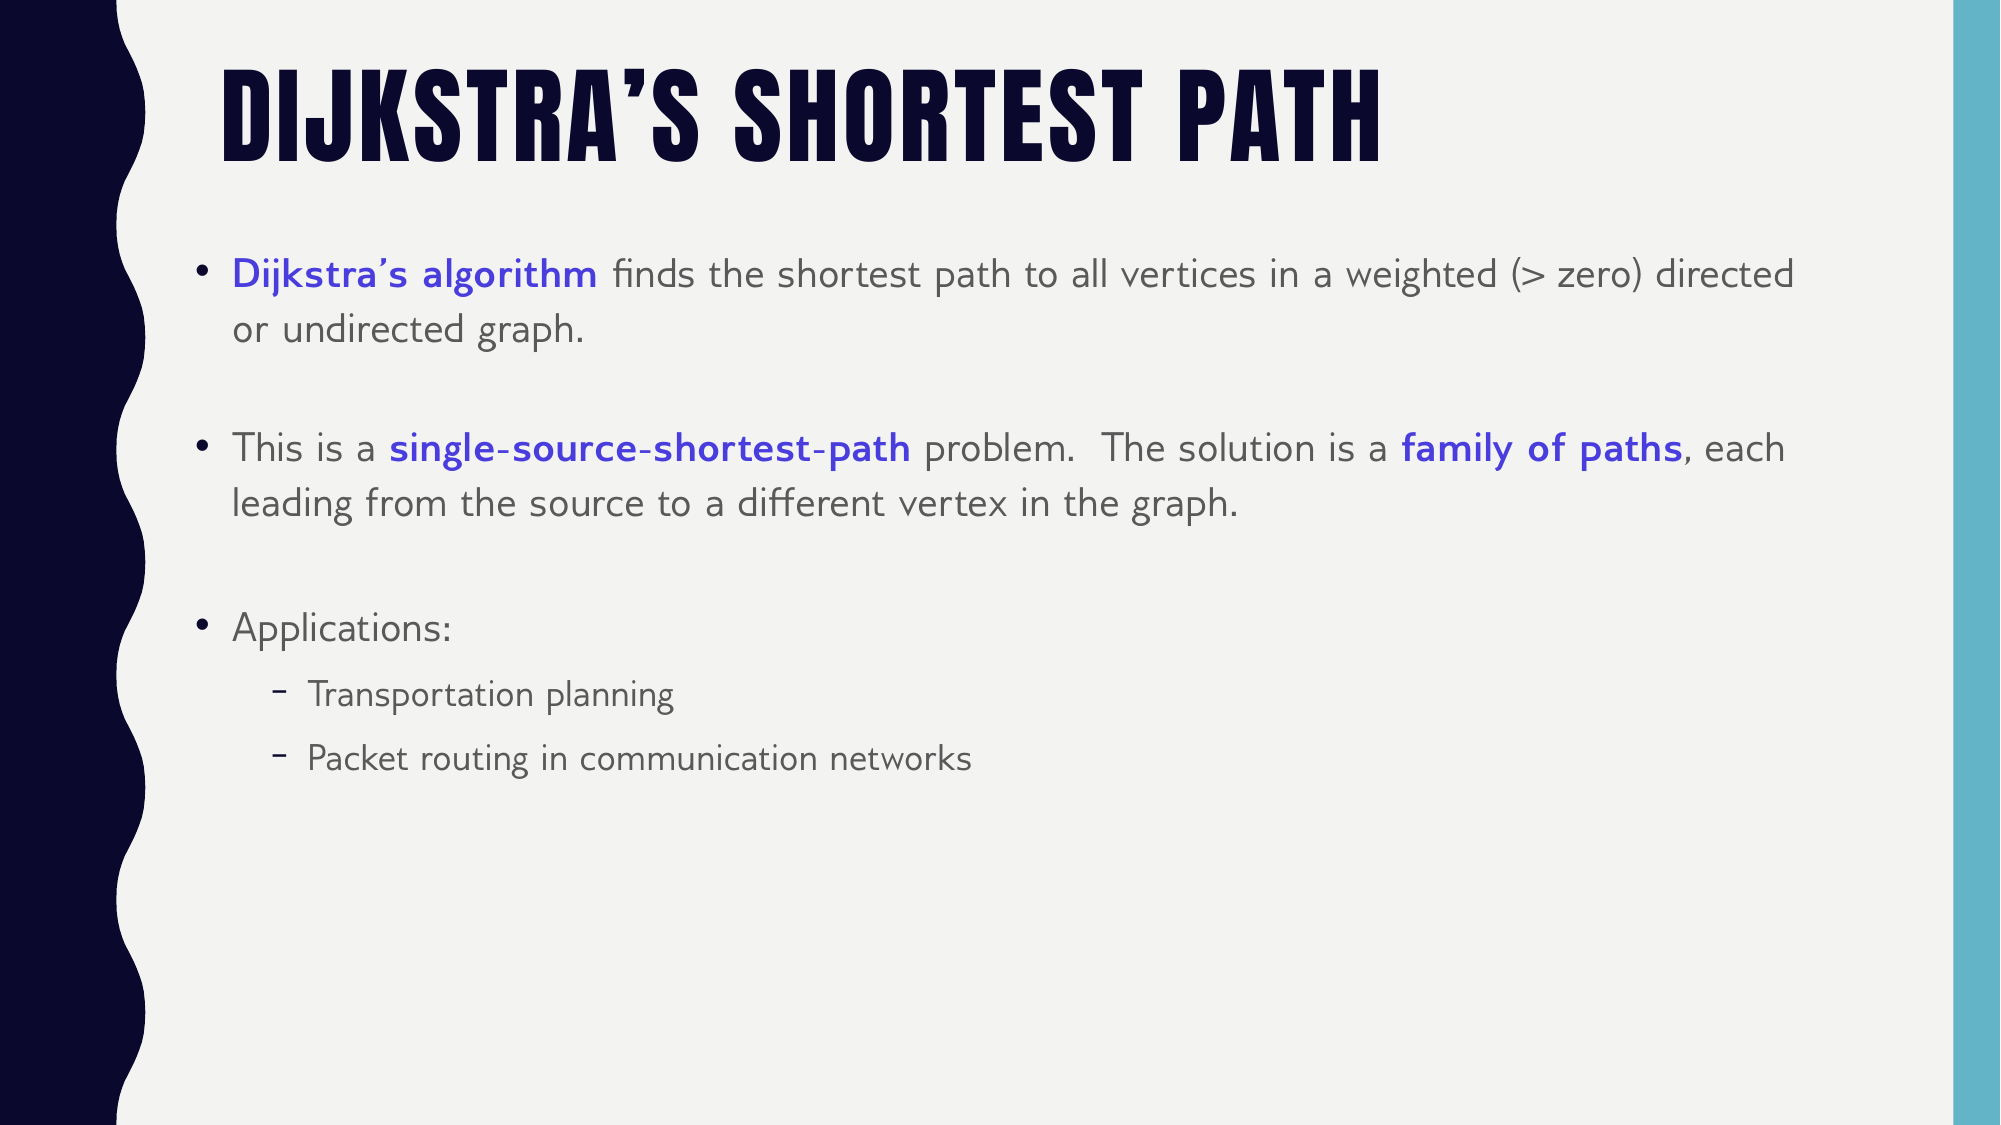

# Dijkstra’s Shortest Path
Dijkstra’s algorithm finds the shortest path to all vertices in a weighted (> zero) directed or undirected graph.
This is a single-source-shortest-path problem.  The solution is a family of paths, each leading from the source to a different vertex in the graph.
Applications:
Transportation planning
Packet routing in communication networks